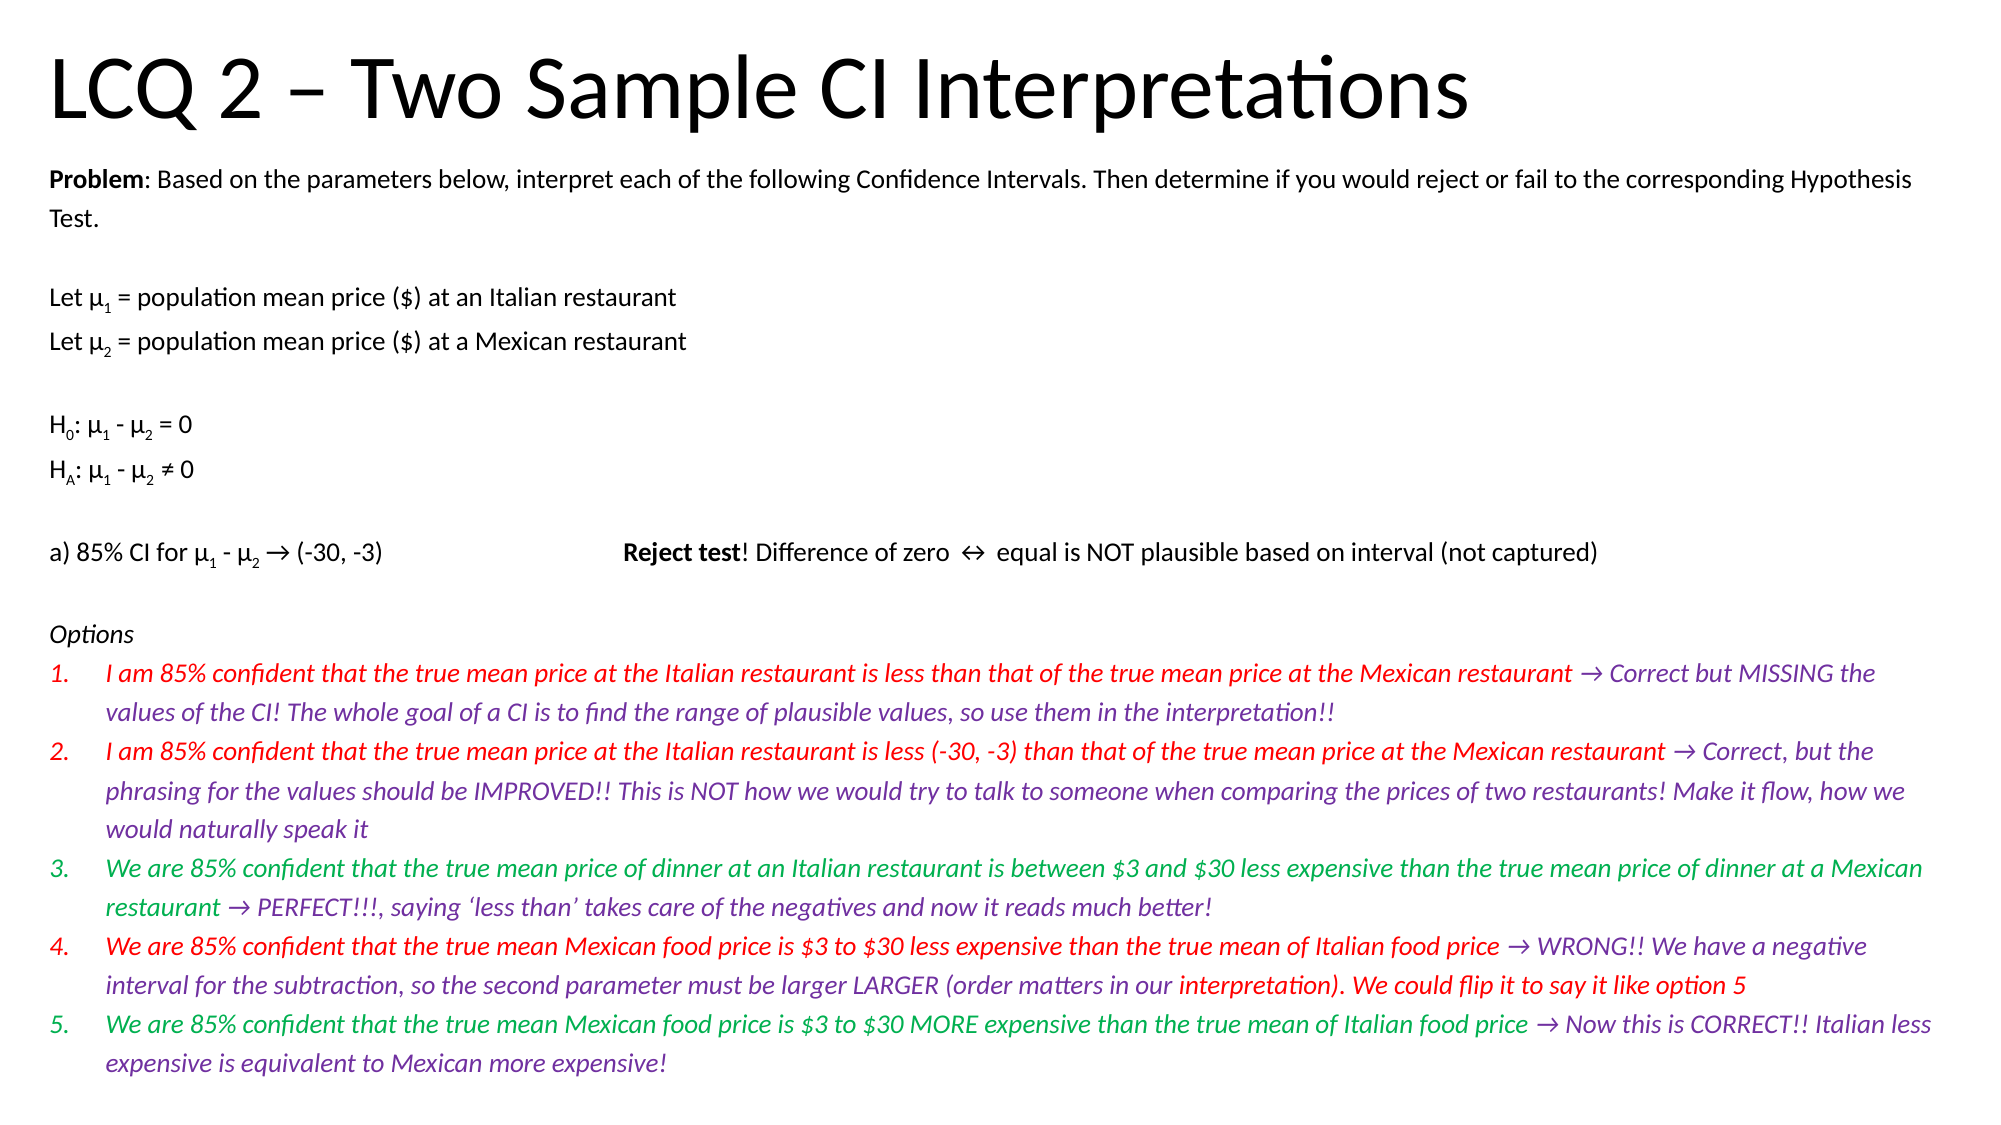

# LCQ 2 – Two Sample CI Interpretations
Problem: Based on the parameters below, interpret each of the following Confidence Intervals. Then determine if you would reject or fail to the corresponding Hypothesis Test.

Let μ1 = population mean price ($) at an Italian restaurant
Let μ2 = population mean price ($) at a Mexican restaurant

H0: µ1 - µ2 = 0
HA: µ1 - µ2  ≠ 0

a) 85% CI for μ1 - μ2 → (-30, -3)                                        Reject test! Difference of zero ↔ equal is NOT plausible based on interval (not captured)

Options
I am 85% confident that the true mean price at the Italian restaurant is less than that of the true mean price at the Mexican restaurant → Correct but MISSING the values of the CI! The whole goal of a CI is to find the range of plausible values, so use them in the interpretation!!
I am 85% confident that the true mean price at the Italian restaurant is less (-30, -3) than that of the true mean price at the Mexican restaurant → Correct, but the phrasing for the values should be IMPROVED!! This is NOT how we would try to talk to someone when comparing the prices of two restaurants! Make it flow, how we would naturally speak it
We are 85% confident that the true mean price of dinner at an Italian restaurant is between $3 and $30 less expensive than the true mean price of dinner at a Mexican restaurant → PERFECT!!!, saying ‘less than’ takes care of the negatives and now it reads much better!
We are 85% confident that the true mean Mexican food price is $3 to $30 less expensive than the true mean of Italian food price → WRONG!! We have a negative interval for the subtraction, so the second parameter must be larger LARGER (order matters in our interpretation). We could flip it to say it like option 5
We are 85% confident that the true mean Mexican food price is $3 to $30 MORE expensive than the true mean of Italian food price → Now this is CORRECT!! Italian less expensive is equivalent to Mexican more expensive!